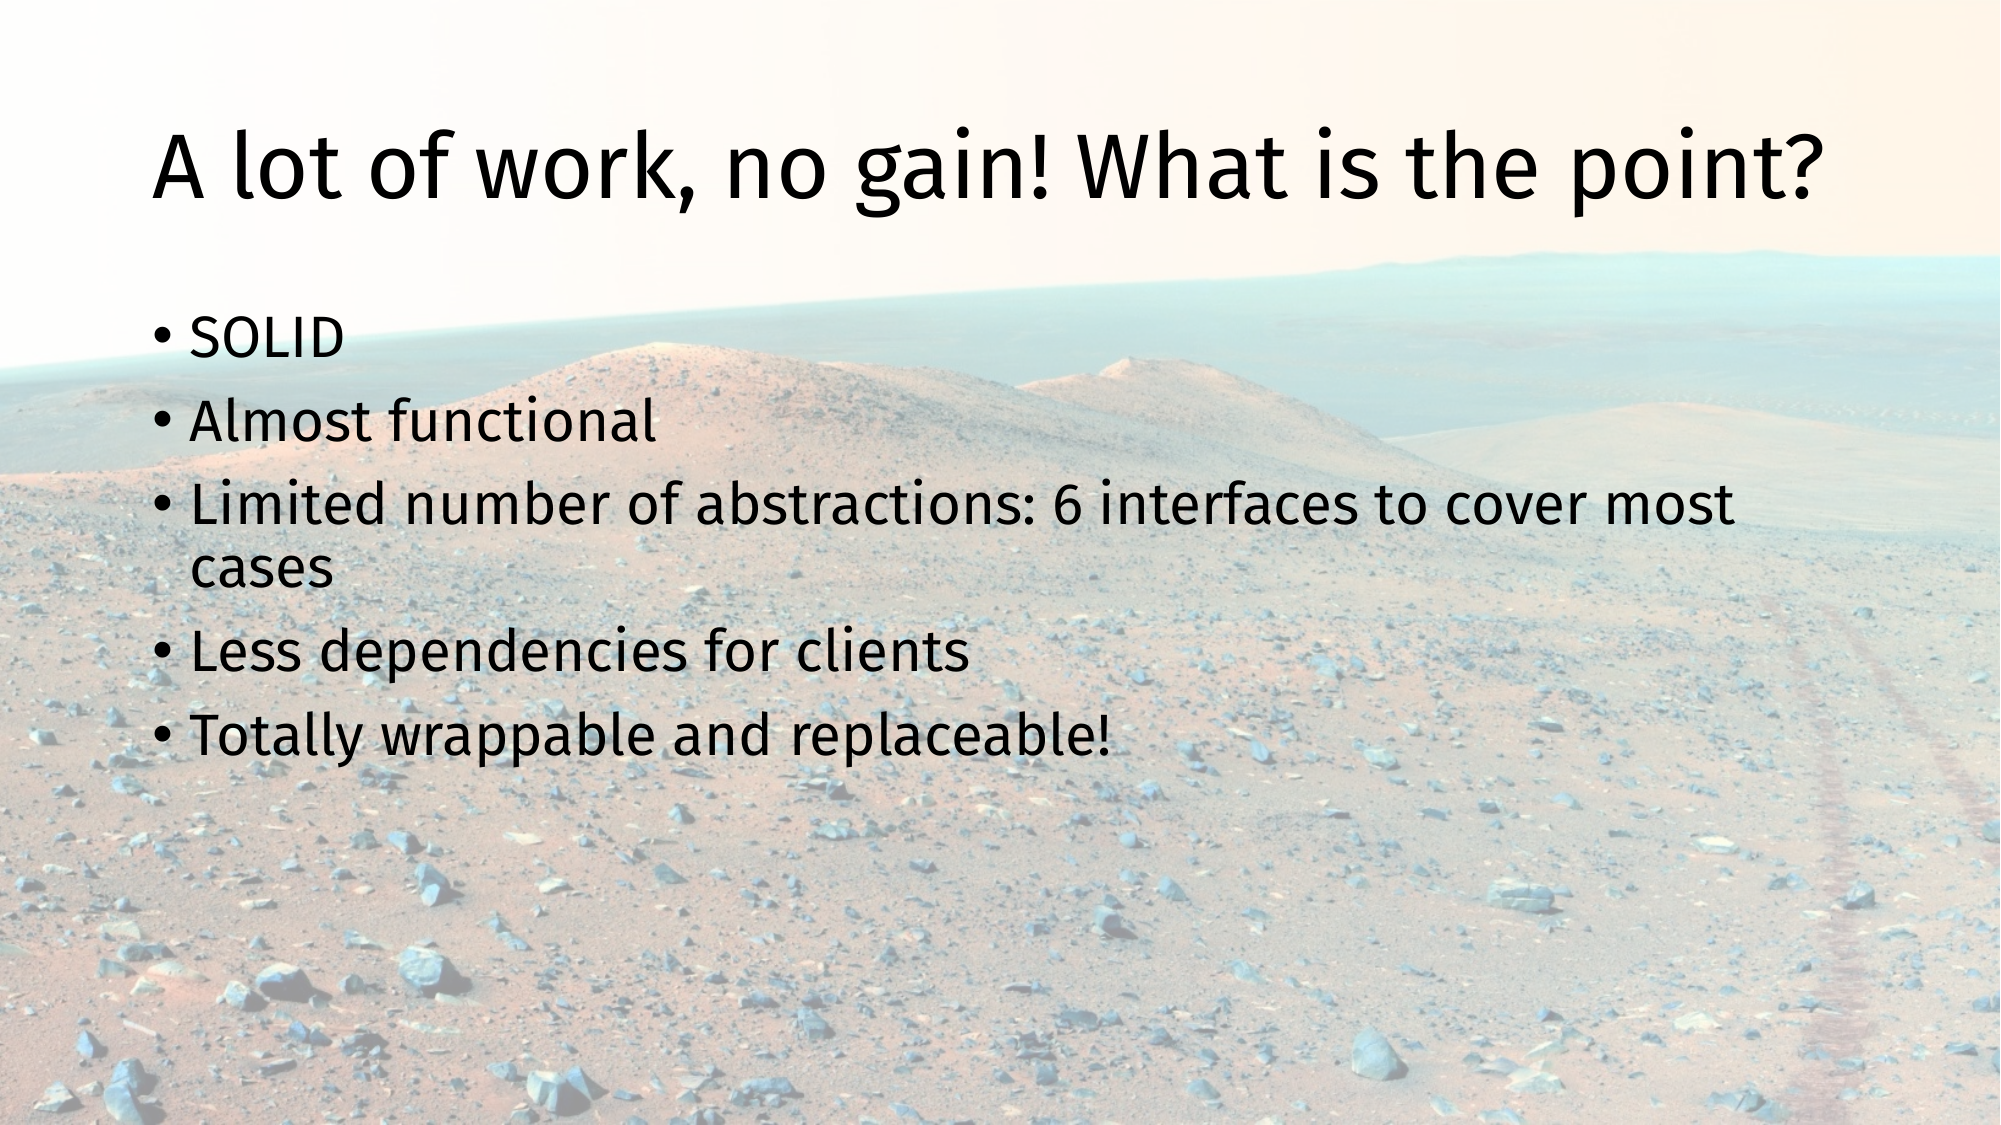

# A lot of work, no gain! What is the point?
SOLID
Almost functional
Limited number of abstractions: 6 interfaces to cover most cases
Less dependencies for clients
Totally wrappable and replaceable!